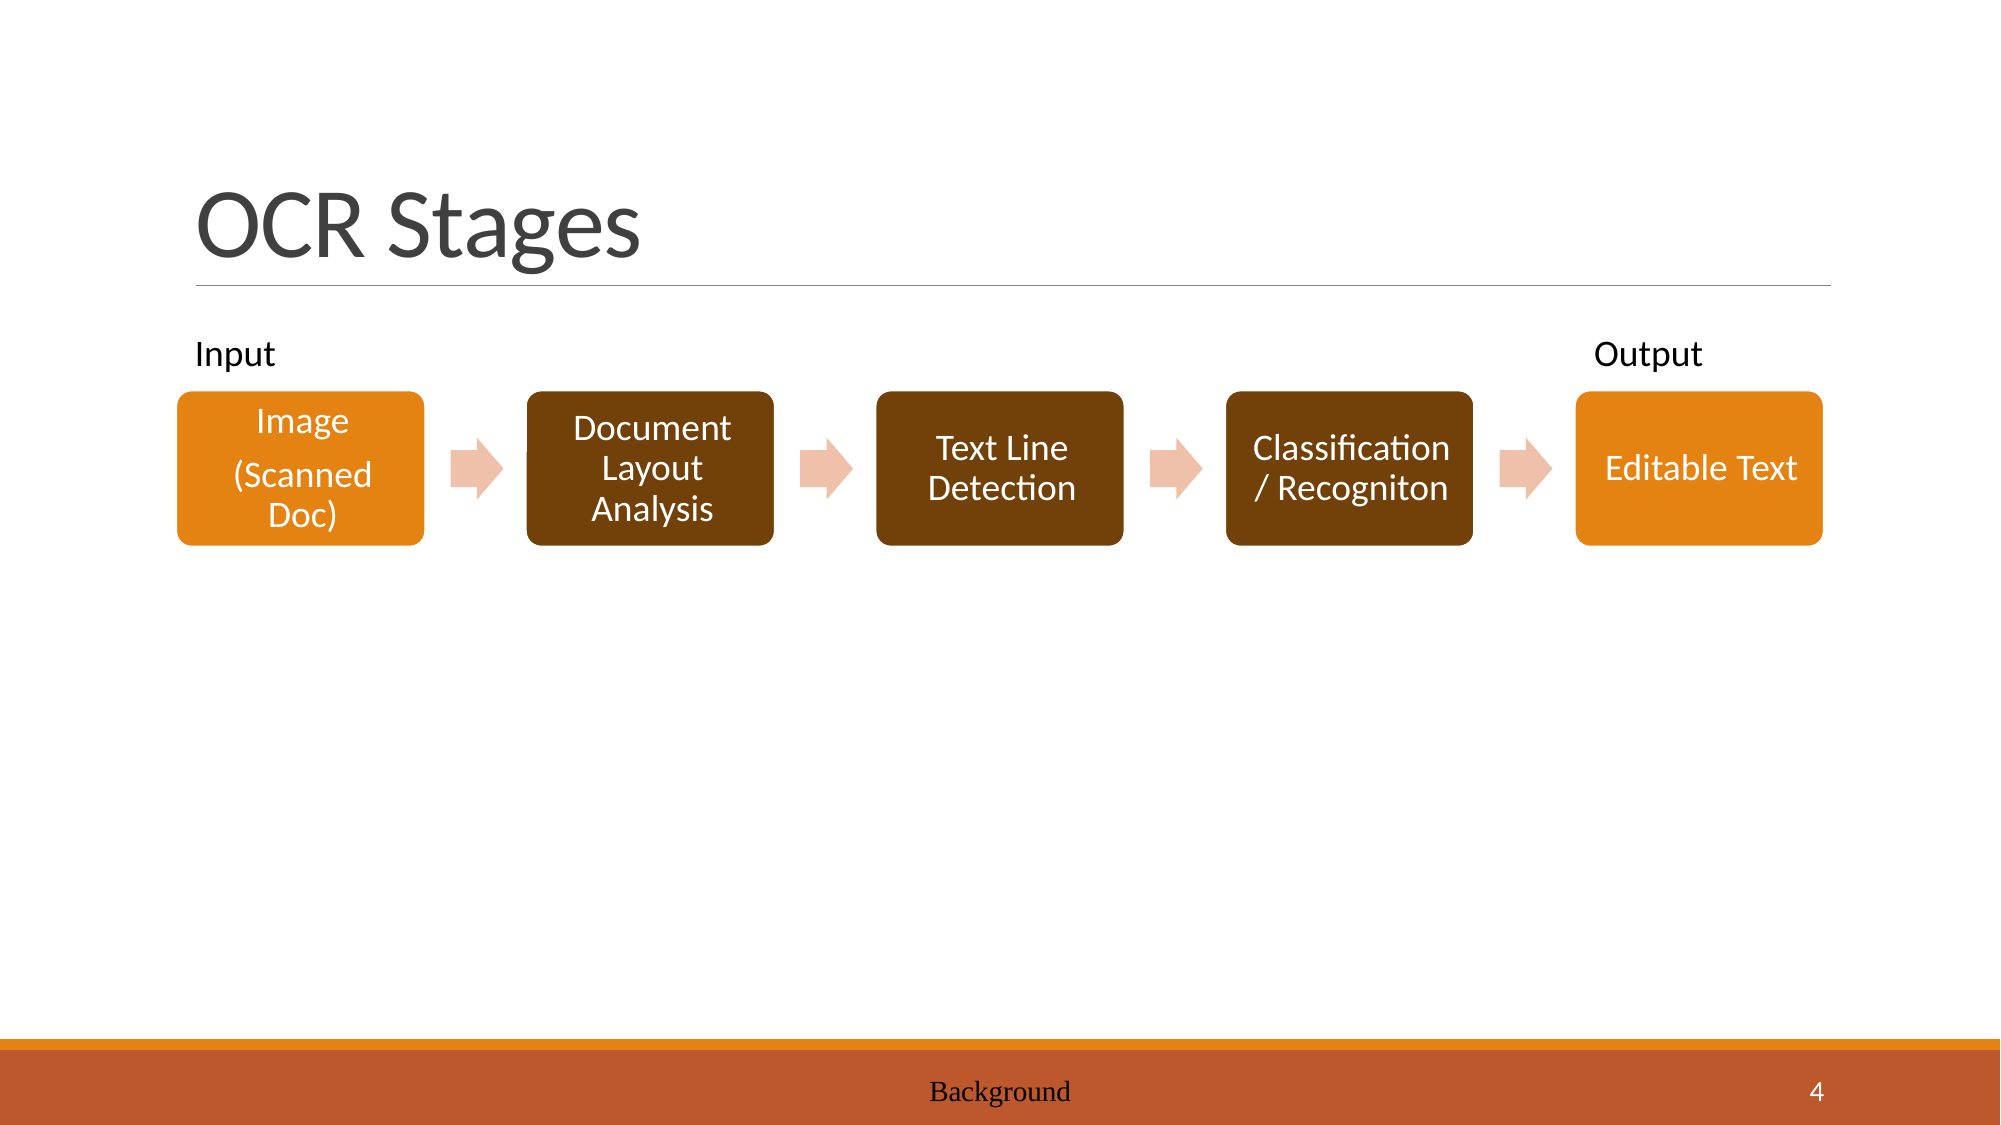

# OCR Stages
Image
(Scanned Doc)

Document Layout Analysis

Text Line Detection

Classification / Recogniton

Editable Text
Input
Output
Background
4